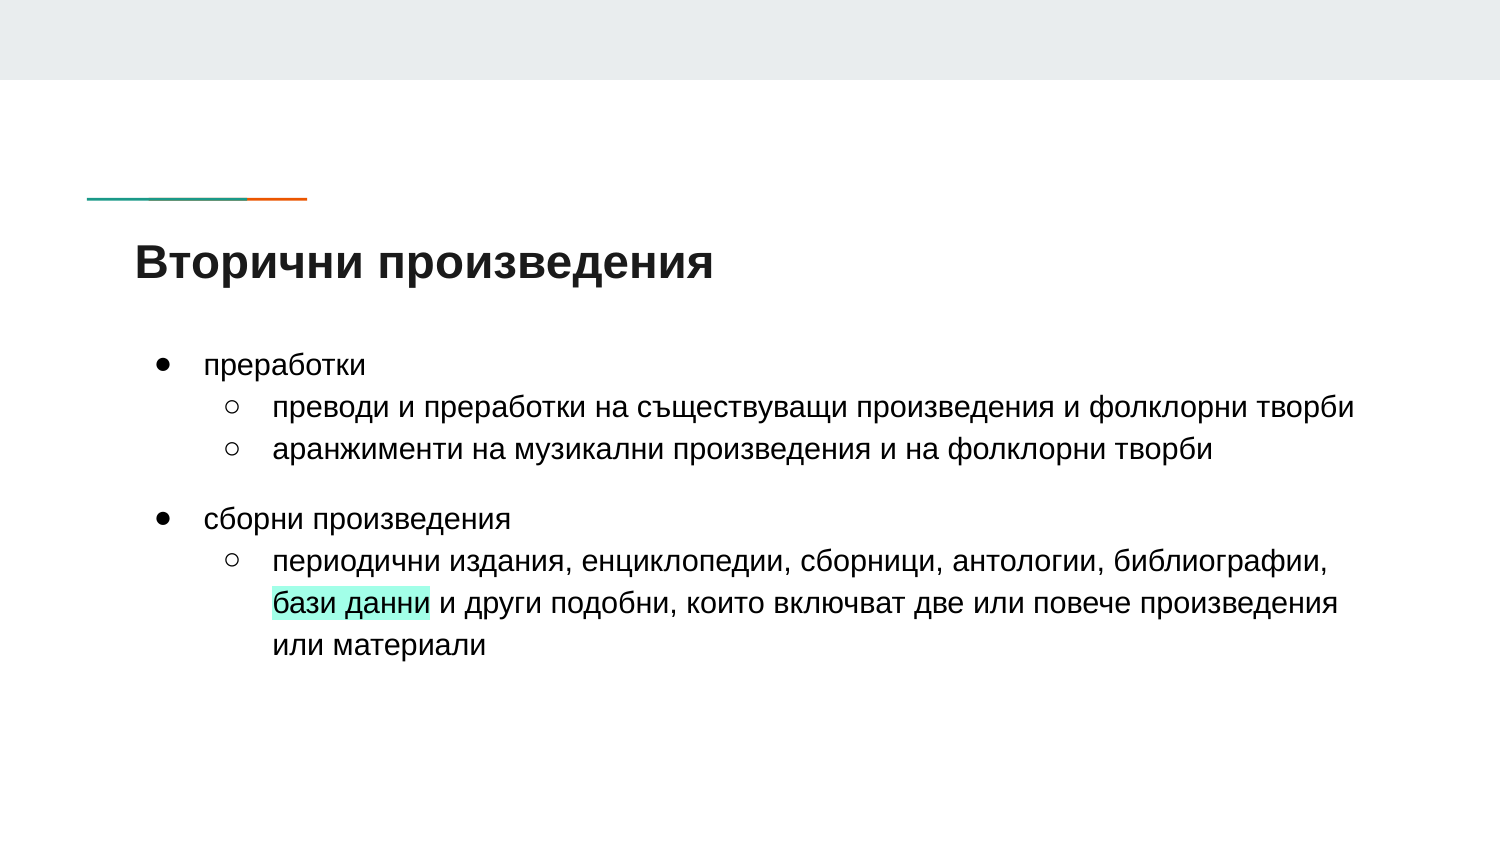

# Вторични произведения
преработки
преводи и преработки на съществуващи произведения и фолклорни творби
аранжименти на музикални произведения и на фолклорни творби

сборни произведения
периодични издания, енциклопедии, сборници, антологии, библиографии, бази данни и други подобни, които включват две или повече произведения или материали